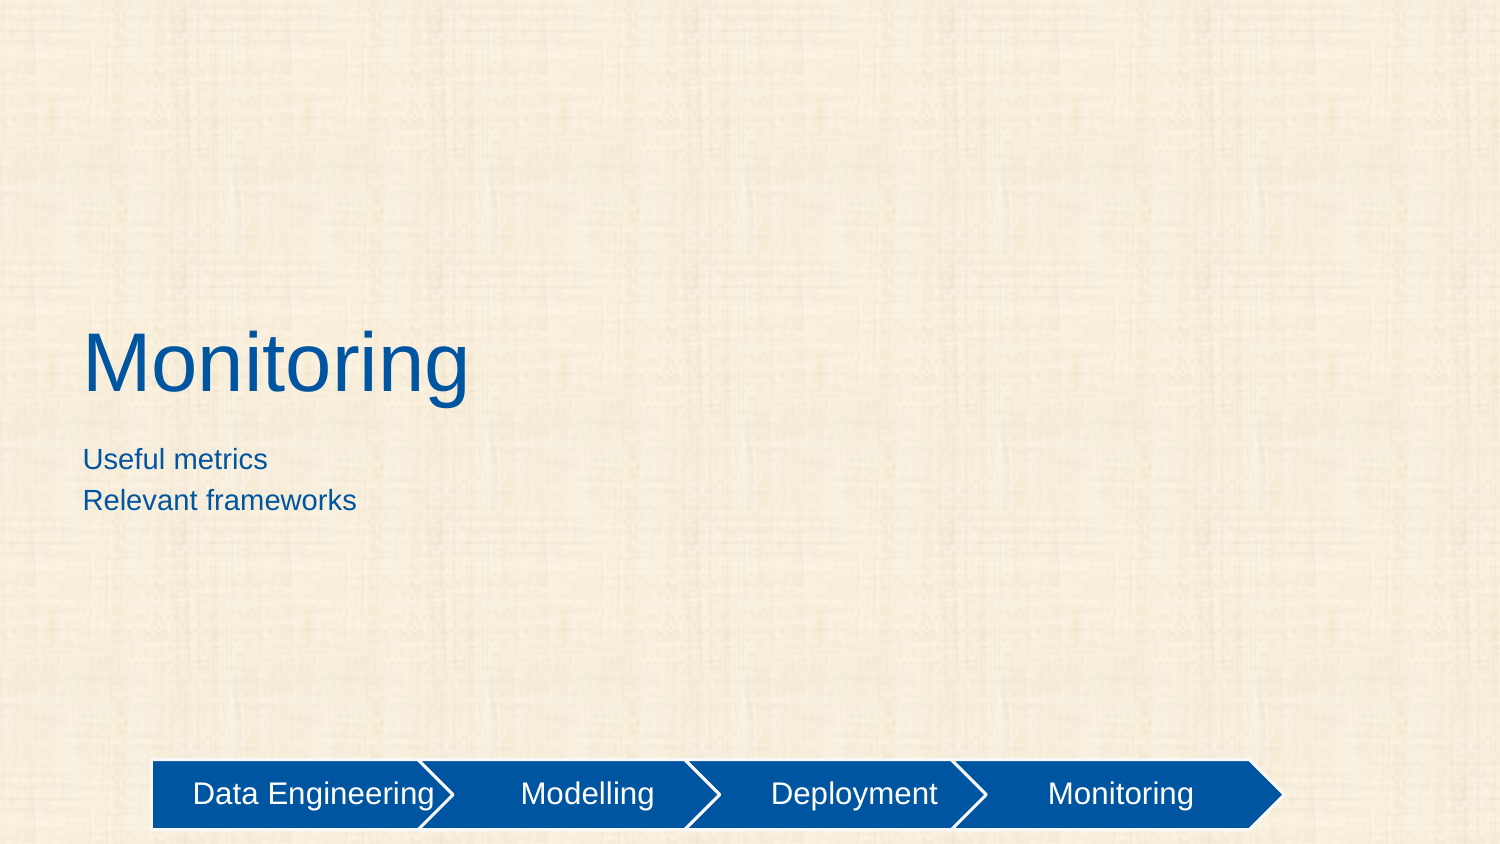

# Monitoring
Useful metrics
Relevant frameworks
Data Engineering
Modelling
Deployment
Monitoring
46